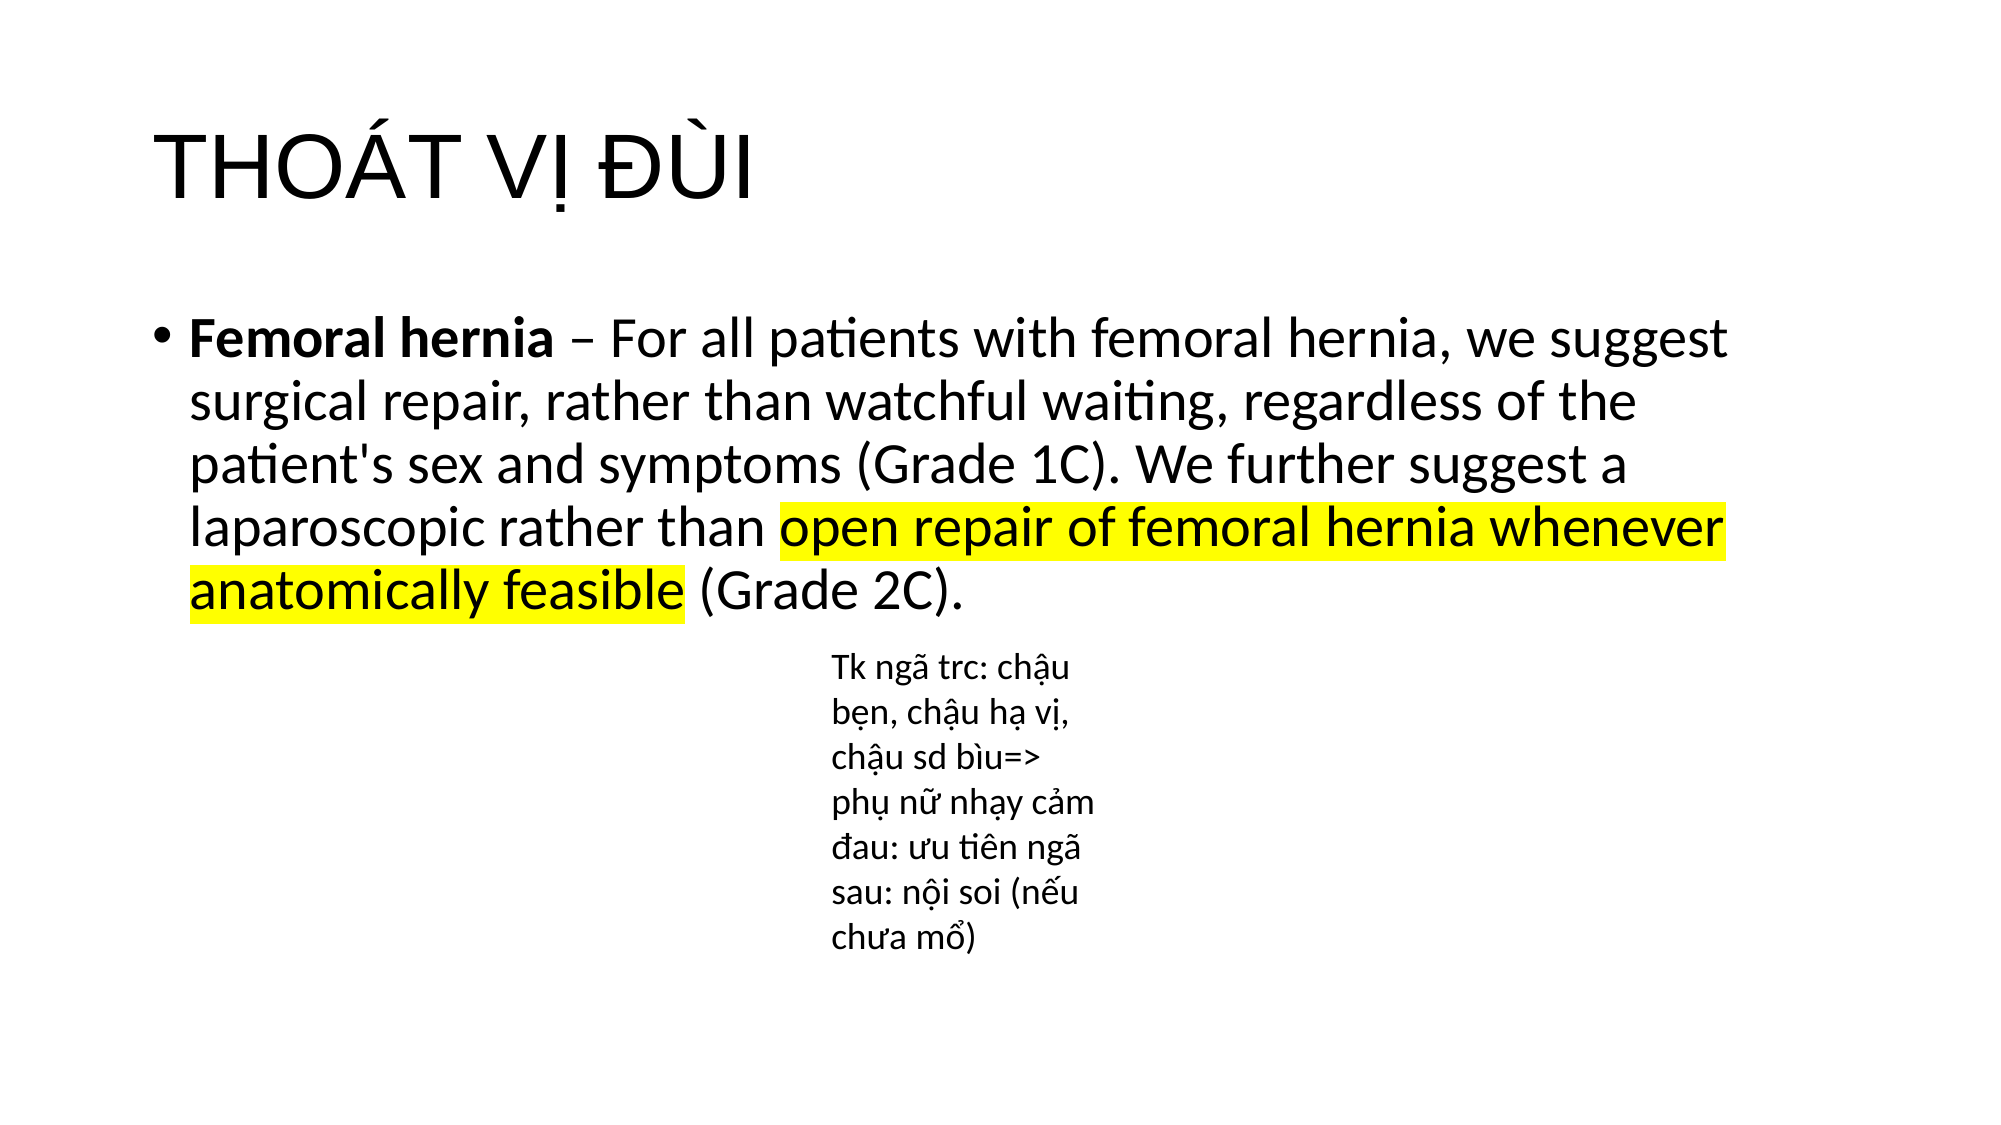

# THOÁT VỊ ĐÙI
Femoral hernia – For all patients with femoral hernia, we suggest surgical repair, rather than watchful waiting, regardless of the patient's sex and symptoms (Grade 1C). We further suggest a laparoscopic rather than open repair of femoral hernia whenever anatomically feasible (Grade 2C).
Tk ngã trc: chậu bẹn, chậu hạ vị, chậu sd bìu=> phụ nữ nhạy cảm đau: ưu tiên ngã sau: nội soi (nếu chưa mổ)